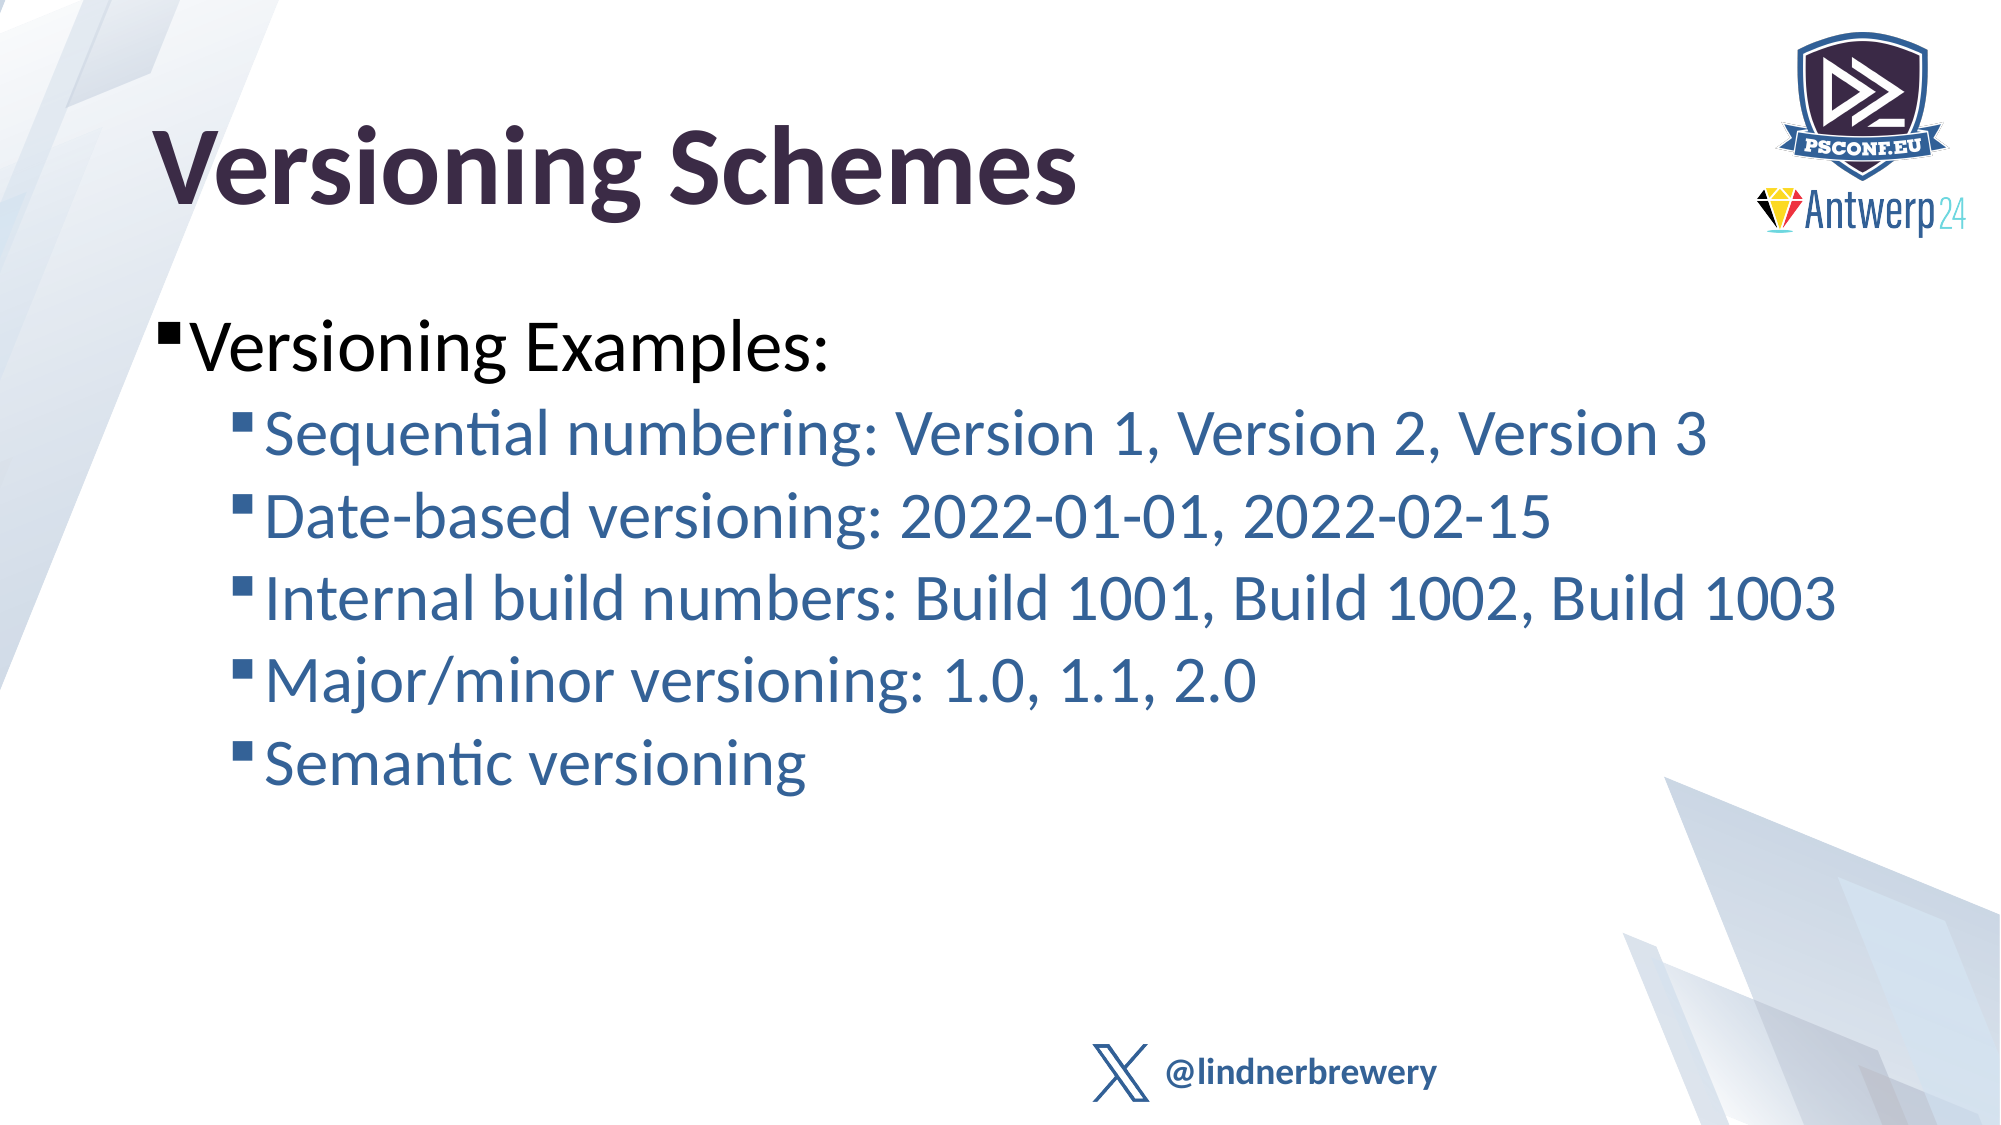

# Versioning Schemes
Versioning Examples:
Sequential numbering: Version 1, Version 2, Version 3
Date-based versioning: 2022-01-01, 2022-02-15
Internal build numbers: Build 1001, Build 1002, Build 1003
Major/minor versioning: 1.0, 1.1, 2.0
Semantic versioning